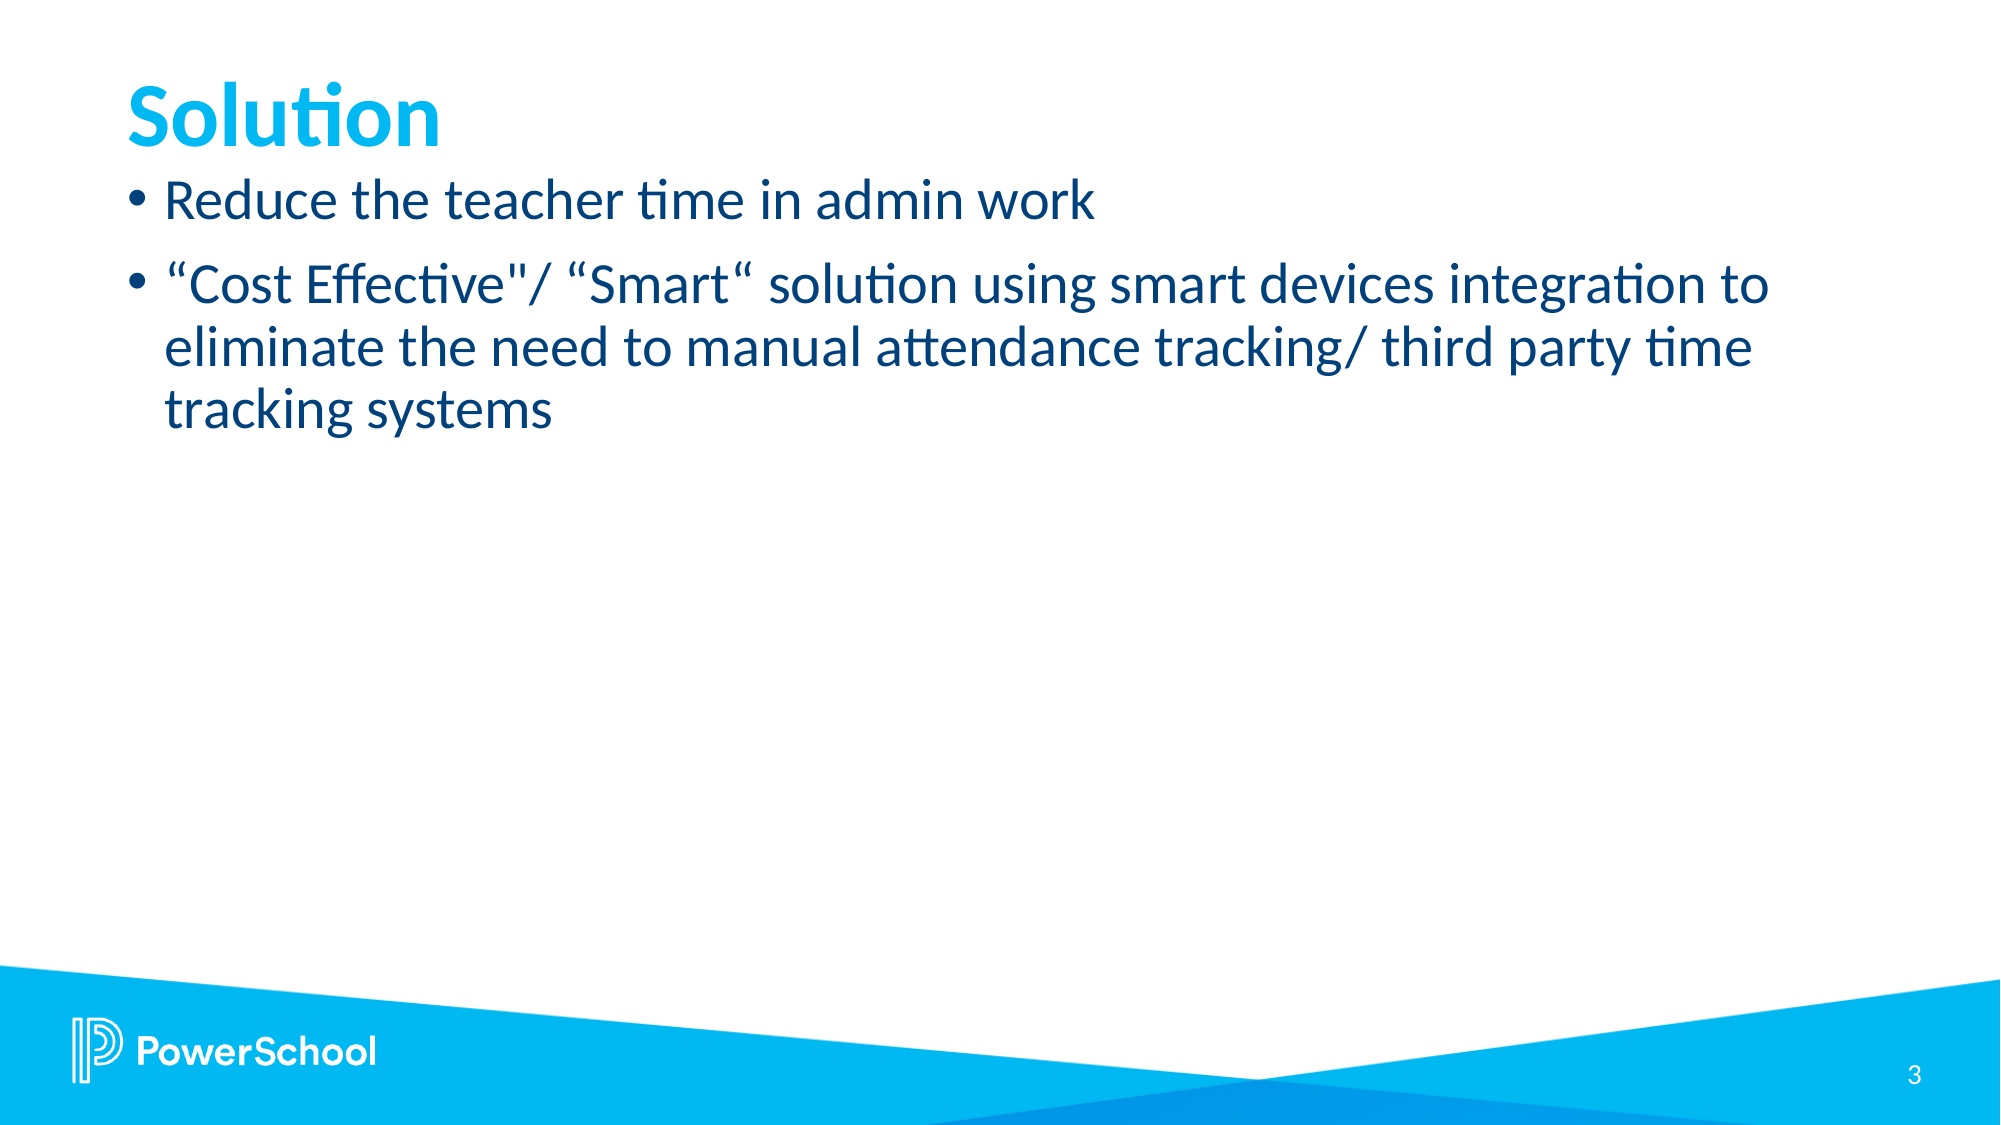

# Solution
Reduce the teacher time in admin work
“Cost Effective"/ “Smart“ solution using smart devices integration to eliminate the need to manual attendance tracking/ third party time tracking systems
3